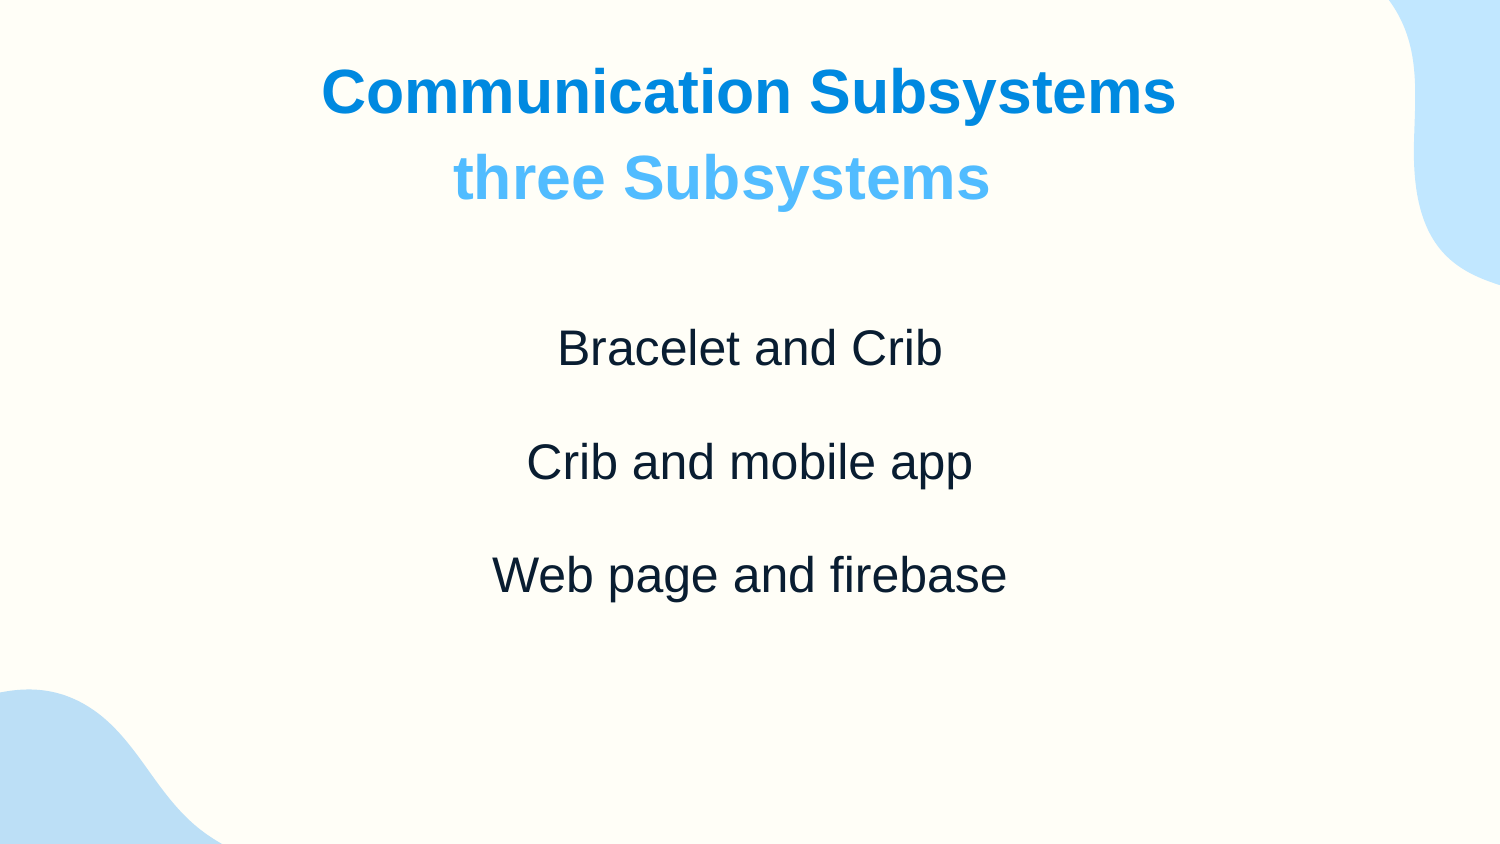

# Communication Subsystems
three Subsystems
Bracelet and Crib

Crib and mobile app
Web page and firebase